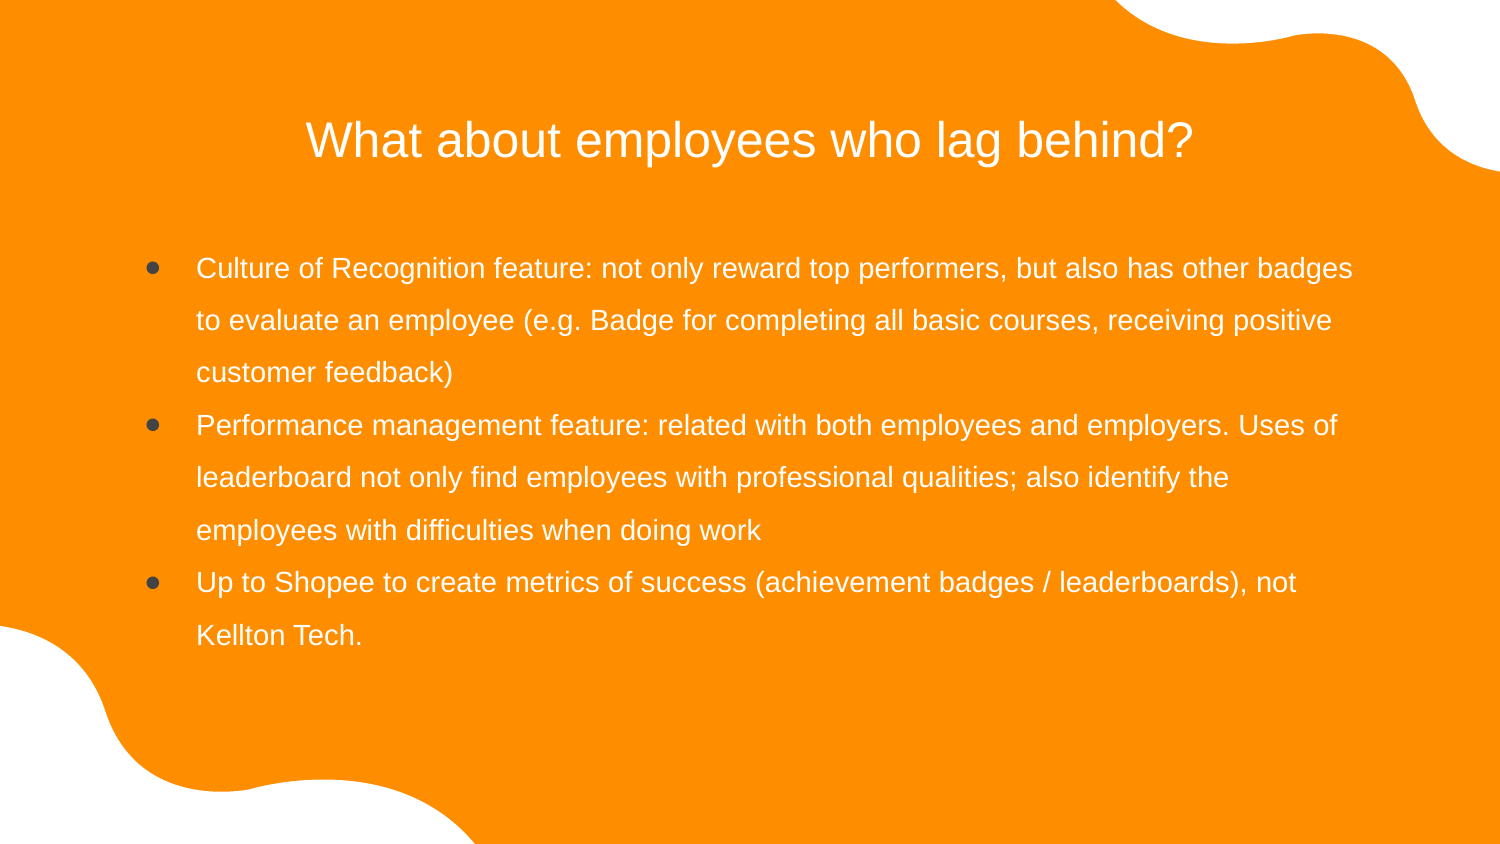

# What about employees who lag behind?
Culture of Recognition feature: not only reward top performers, but also has other badges to evaluate an employee (e.g. Badge for completing all basic courses, receiving positive customer feedback)
Performance management feature: related with both employees and employers. Uses of leaderboard not only find employees with professional qualities; also identify the employees with difficulties when doing work
Up to Shopee to create metrics of success (achievement badges / leaderboards), not Kellton Tech.